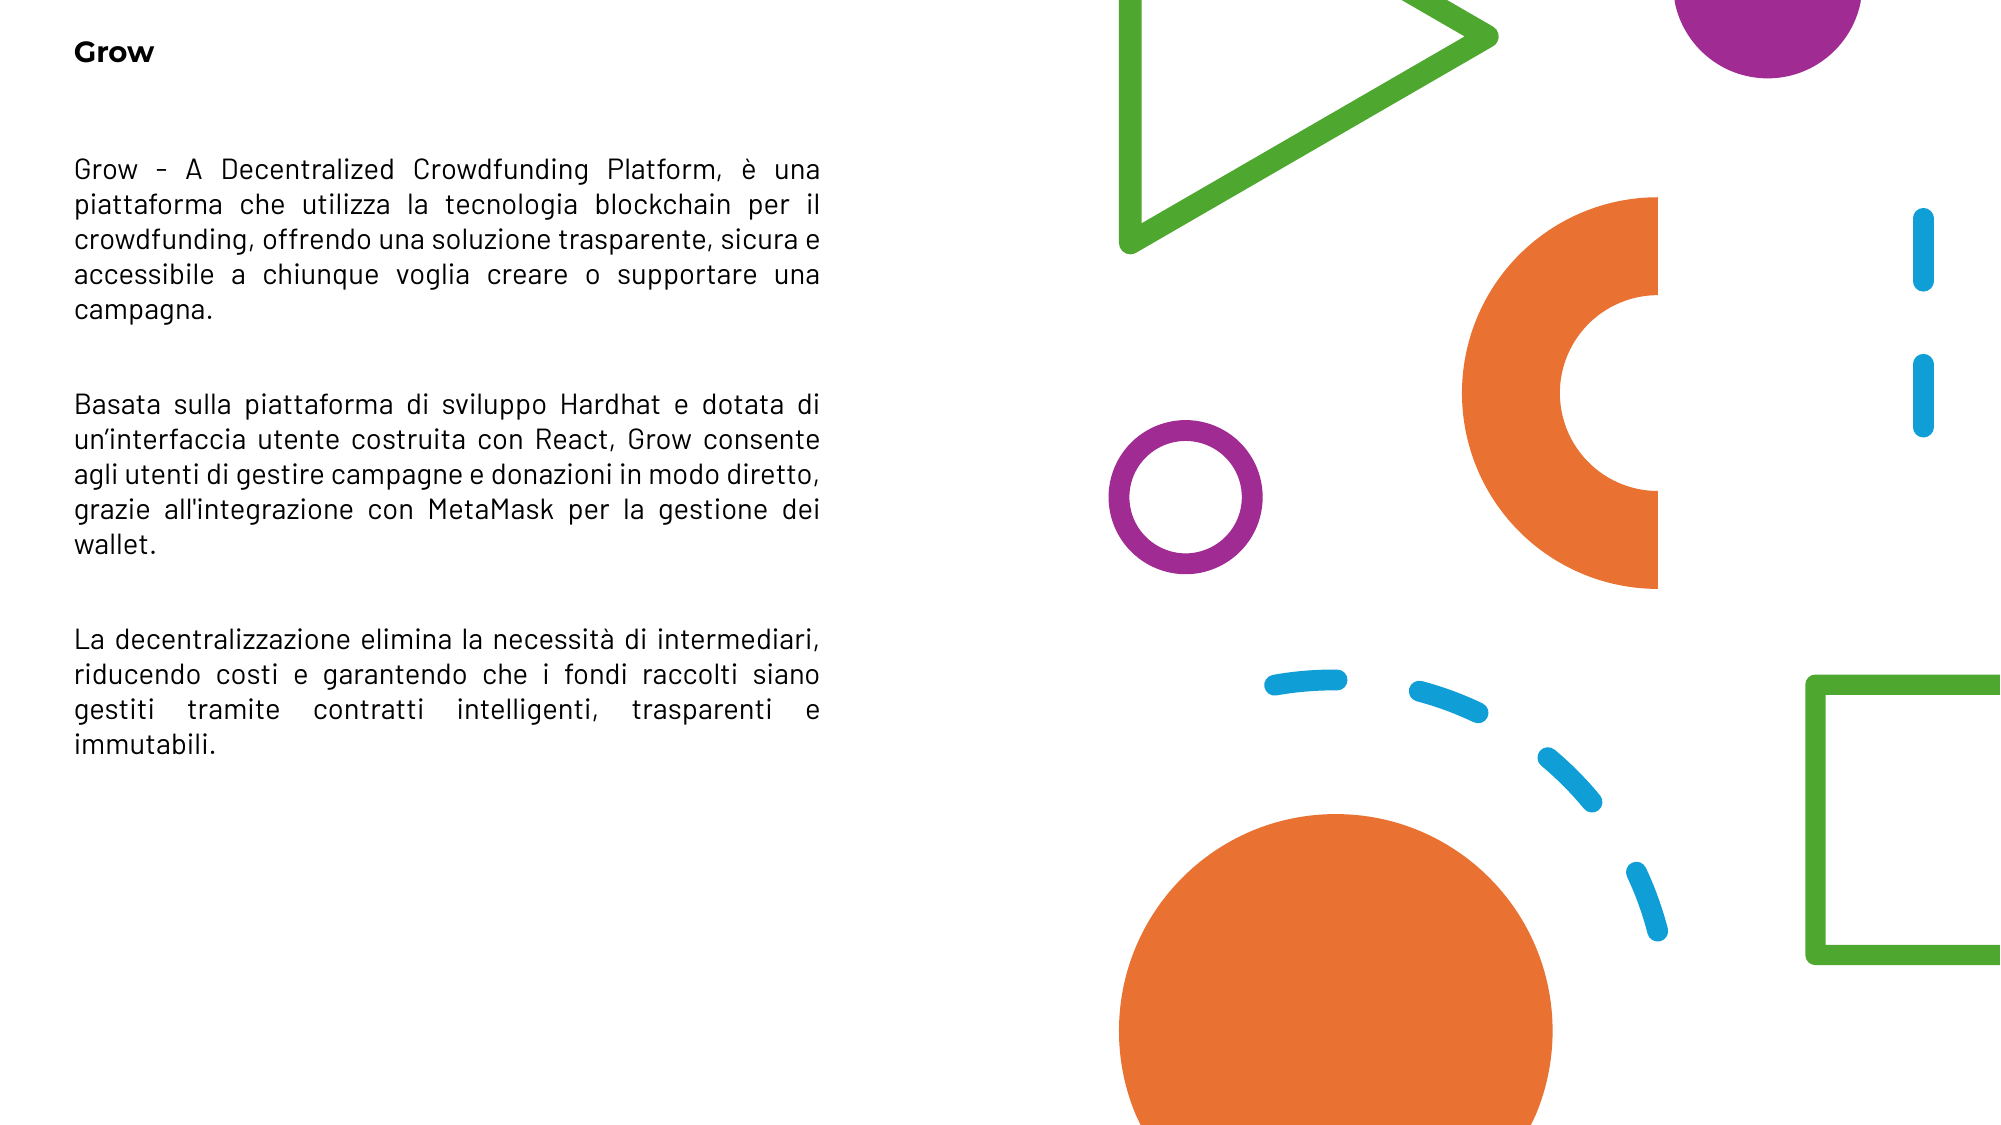

Grow
Grow - A Decentralized Crowdfunding Platform, è una piattaforma che utilizza la tecnologia blockchain per il crowdfunding, offrendo una soluzione trasparente, sicura e accessibile a chiunque voglia creare o supportare una campagna.

Basata sulla piattaforma di sviluppo Hardhat e dotata di un’interfaccia utente costruita con React, Grow consente agli utenti di gestire campagne e donazioni in modo diretto, grazie all'integrazione con MetaMask per la gestione dei wallet.

La decentralizzazione elimina la necessità di intermediari, riducendo costi e garantendo che i fondi raccolti siano gestiti tramite contratti intelligenti, trasparenti e immutabili.